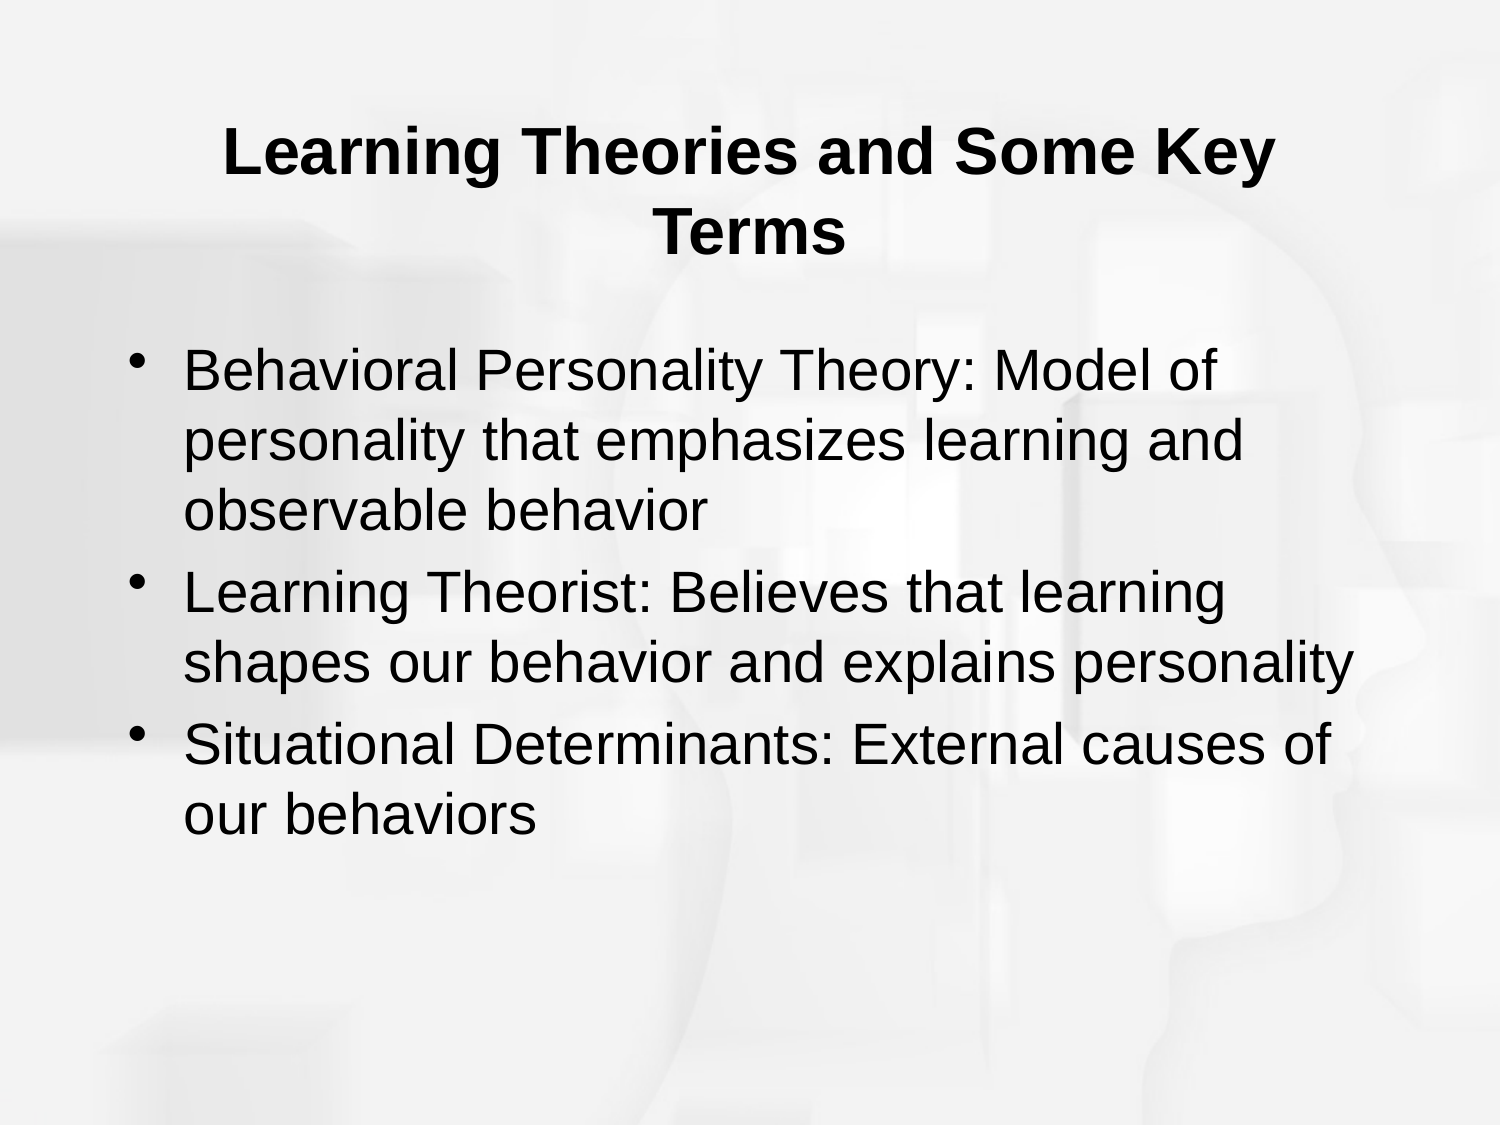

# Learning Theories and Some Key Terms
Behavioral Personality Theory: Model of personality that emphasizes learning and observable behavior
Learning Theorist: Believes that learning shapes our behavior and explains personality
Situational Determinants: External causes of our behaviors